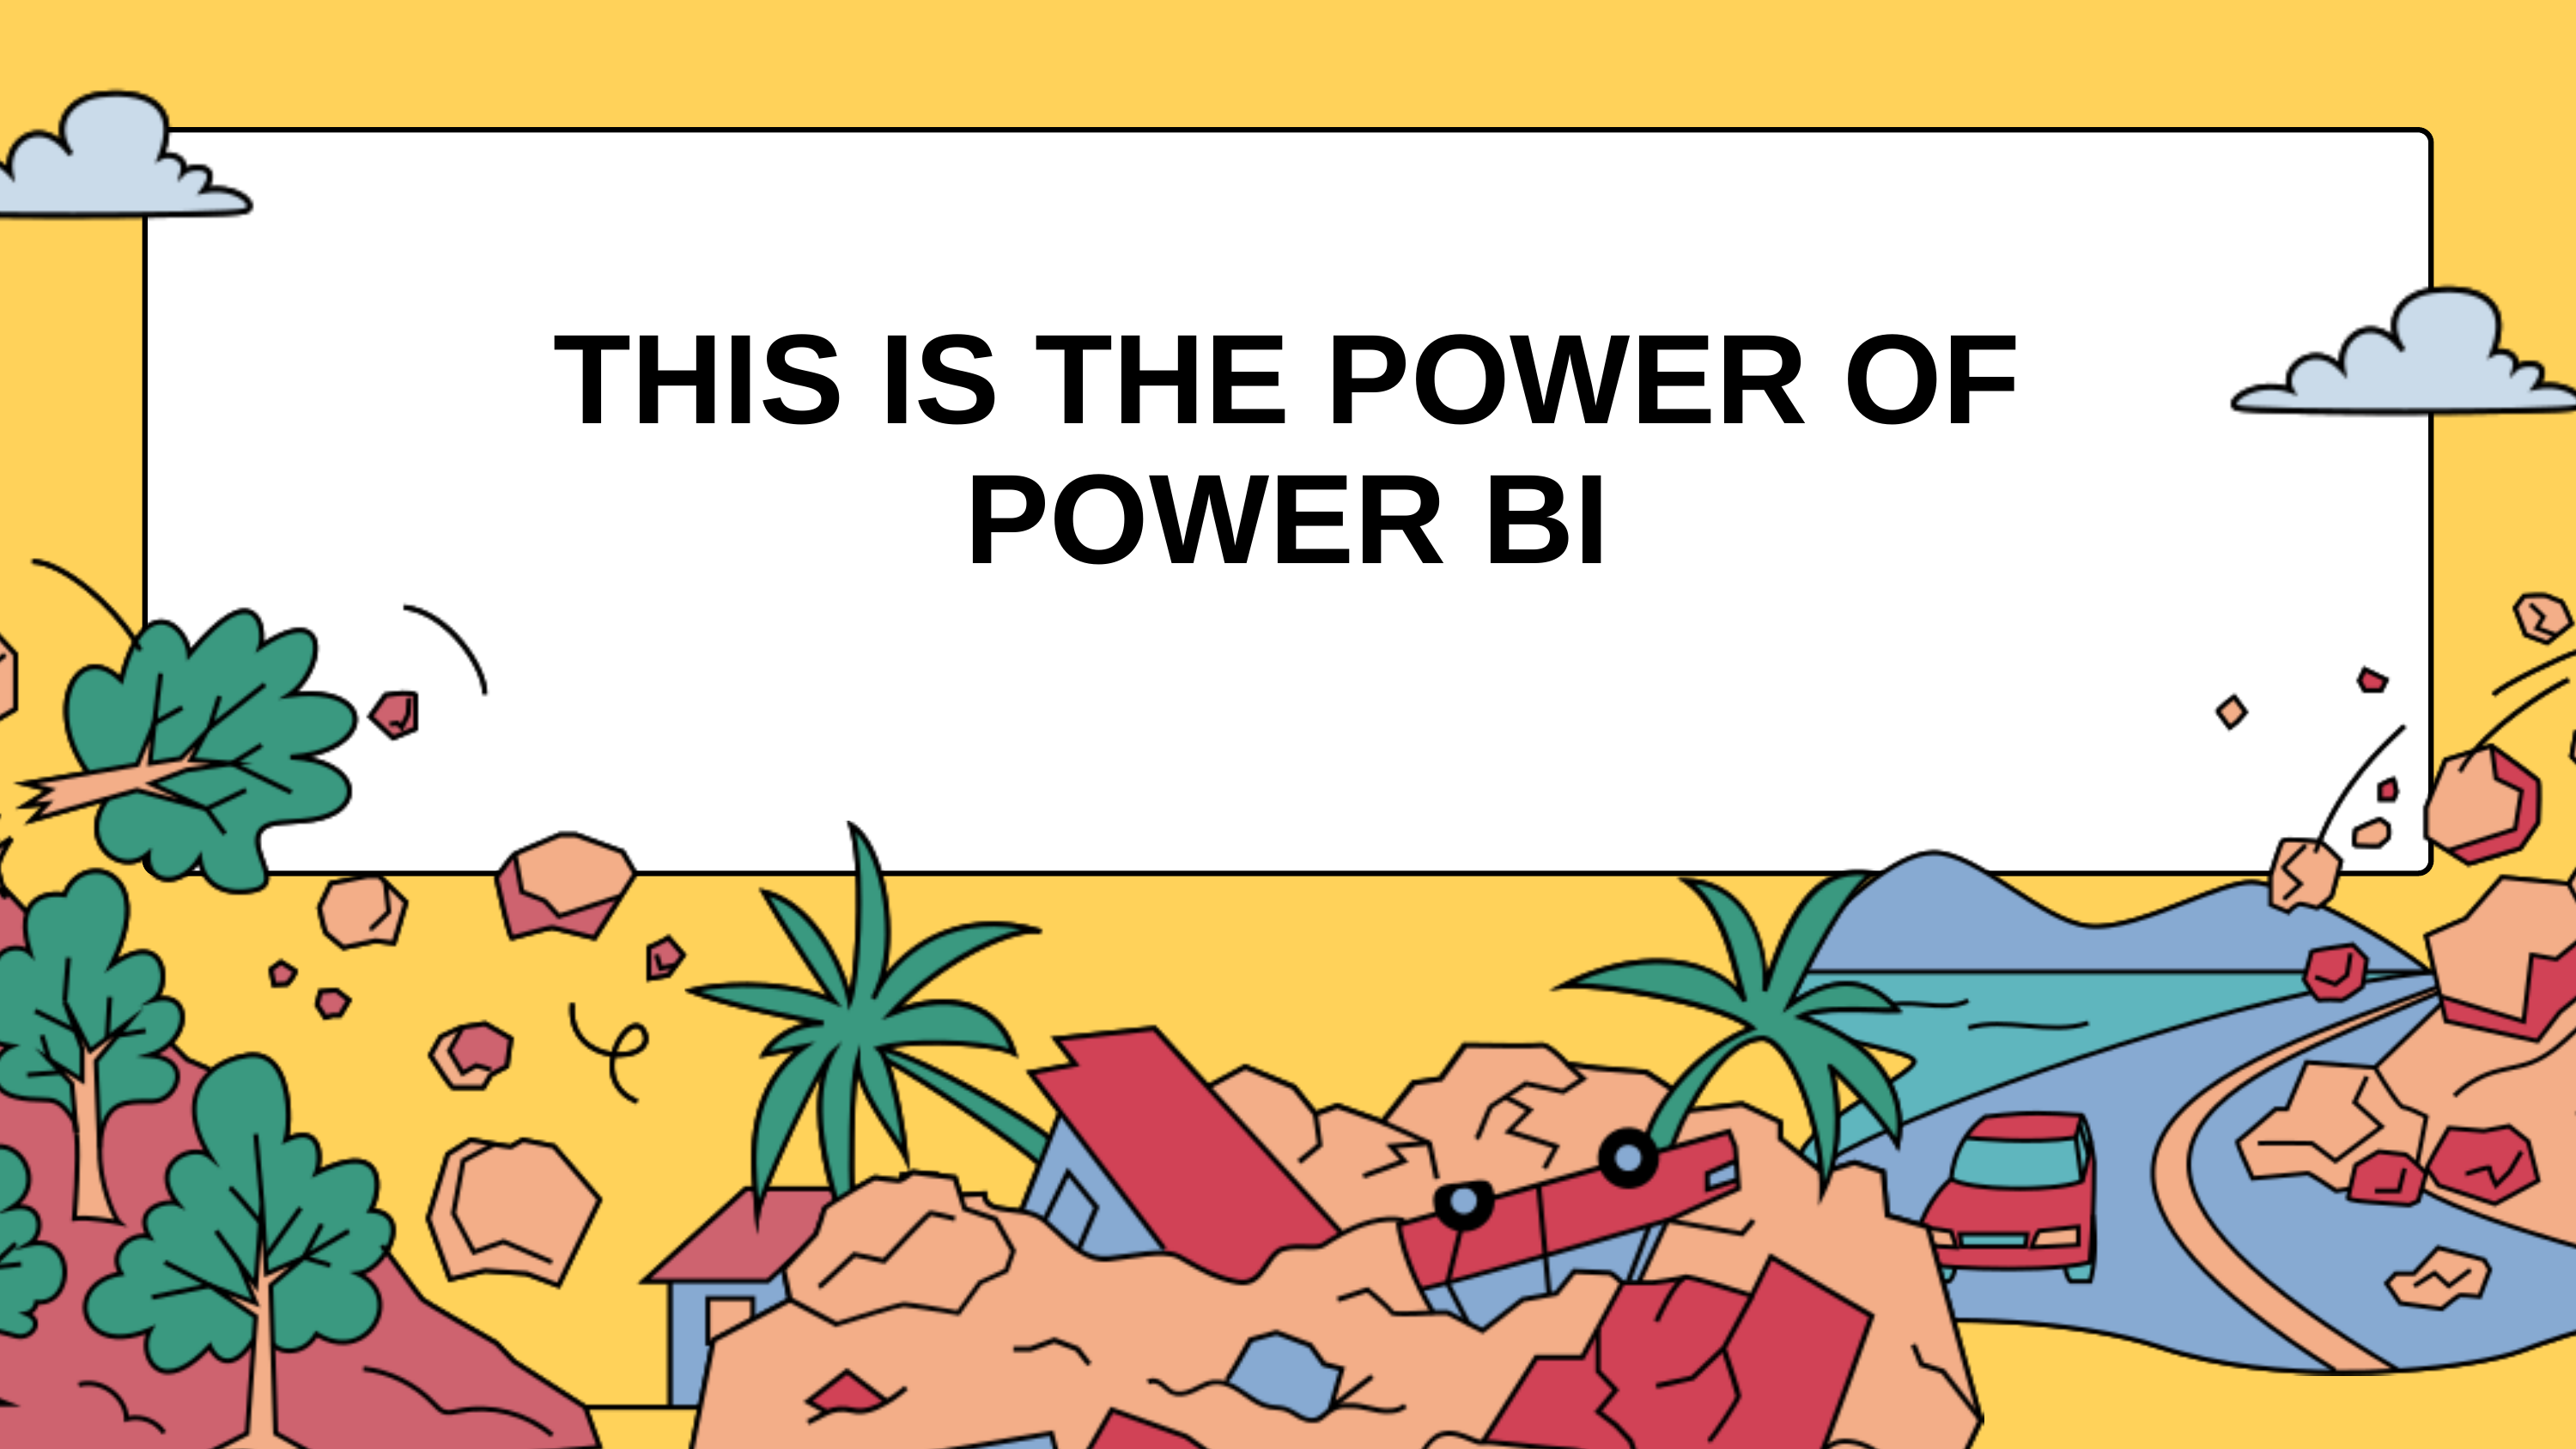

THIS IS THE POWER OF POWER BI